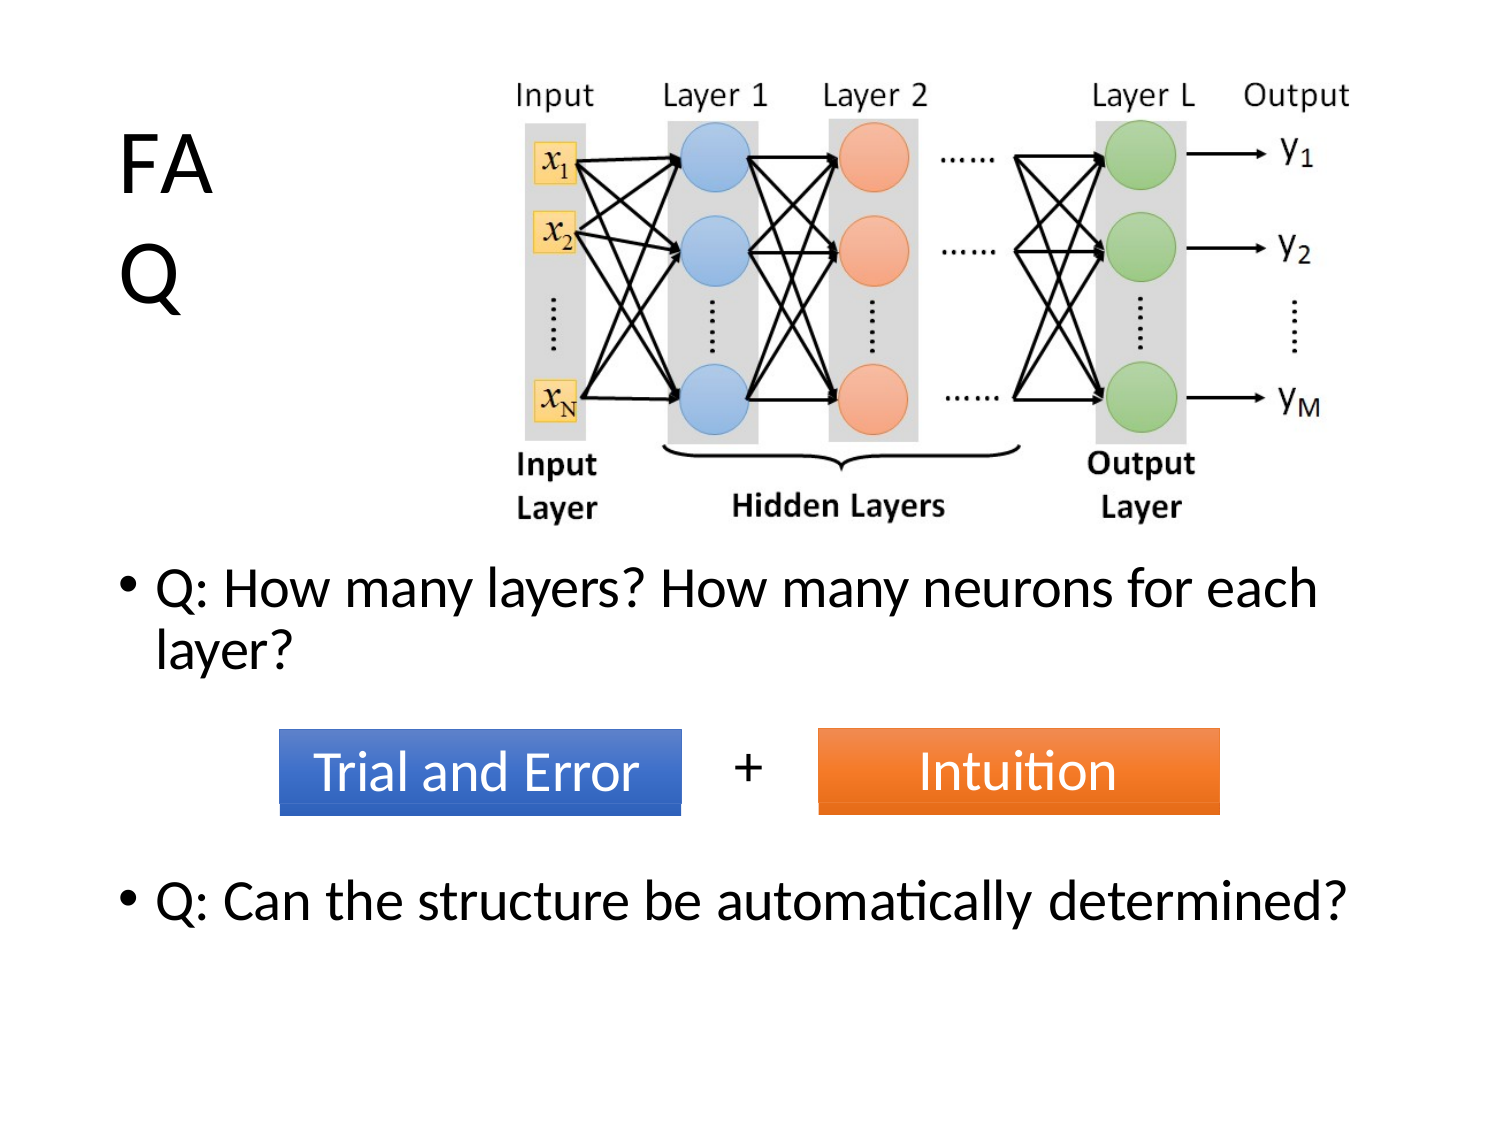

# FAQ
Q: How many layers? How many neurons for each  layer?
+

Intuition

Trial and Error
Q: Can the structure be automatically determined?